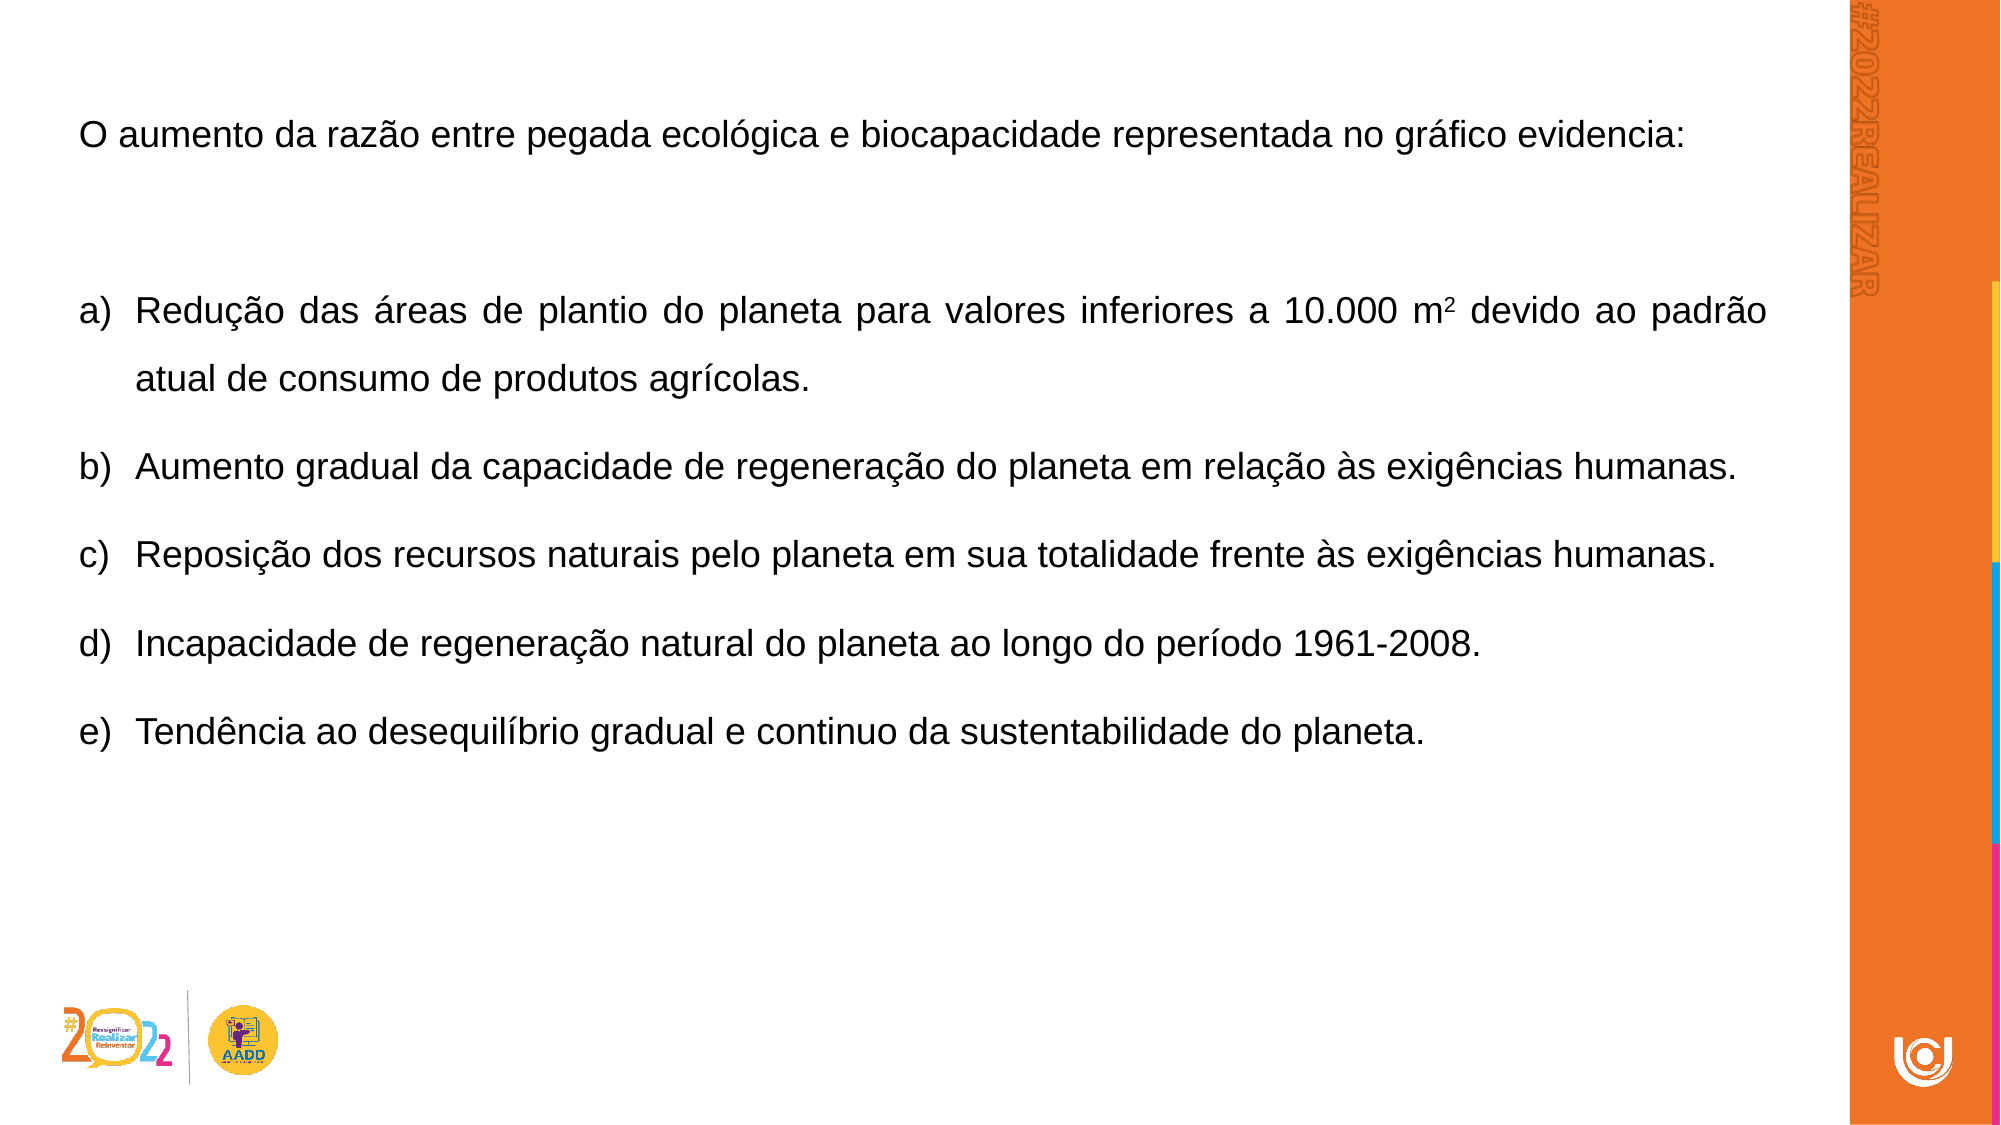

O aumento da razão entre pegada ecológica e biocapacidade representada no gráfico evidencia:

Redução das áreas de plantio do planeta para valores inferiores a 10.000 m2 devido ao padrão atual de consumo de produtos agrícolas.
Aumento gradual da capacidade de regeneração do planeta em relação às exigências humanas.
Reposição dos recursos naturais pelo planeta em sua totalidade frente às exigências humanas.
Incapacidade de regeneração natural do planeta ao longo do período 1961-2008.
Tendência ao desequilíbrio gradual e continuo da sustentabilidade do planeta.